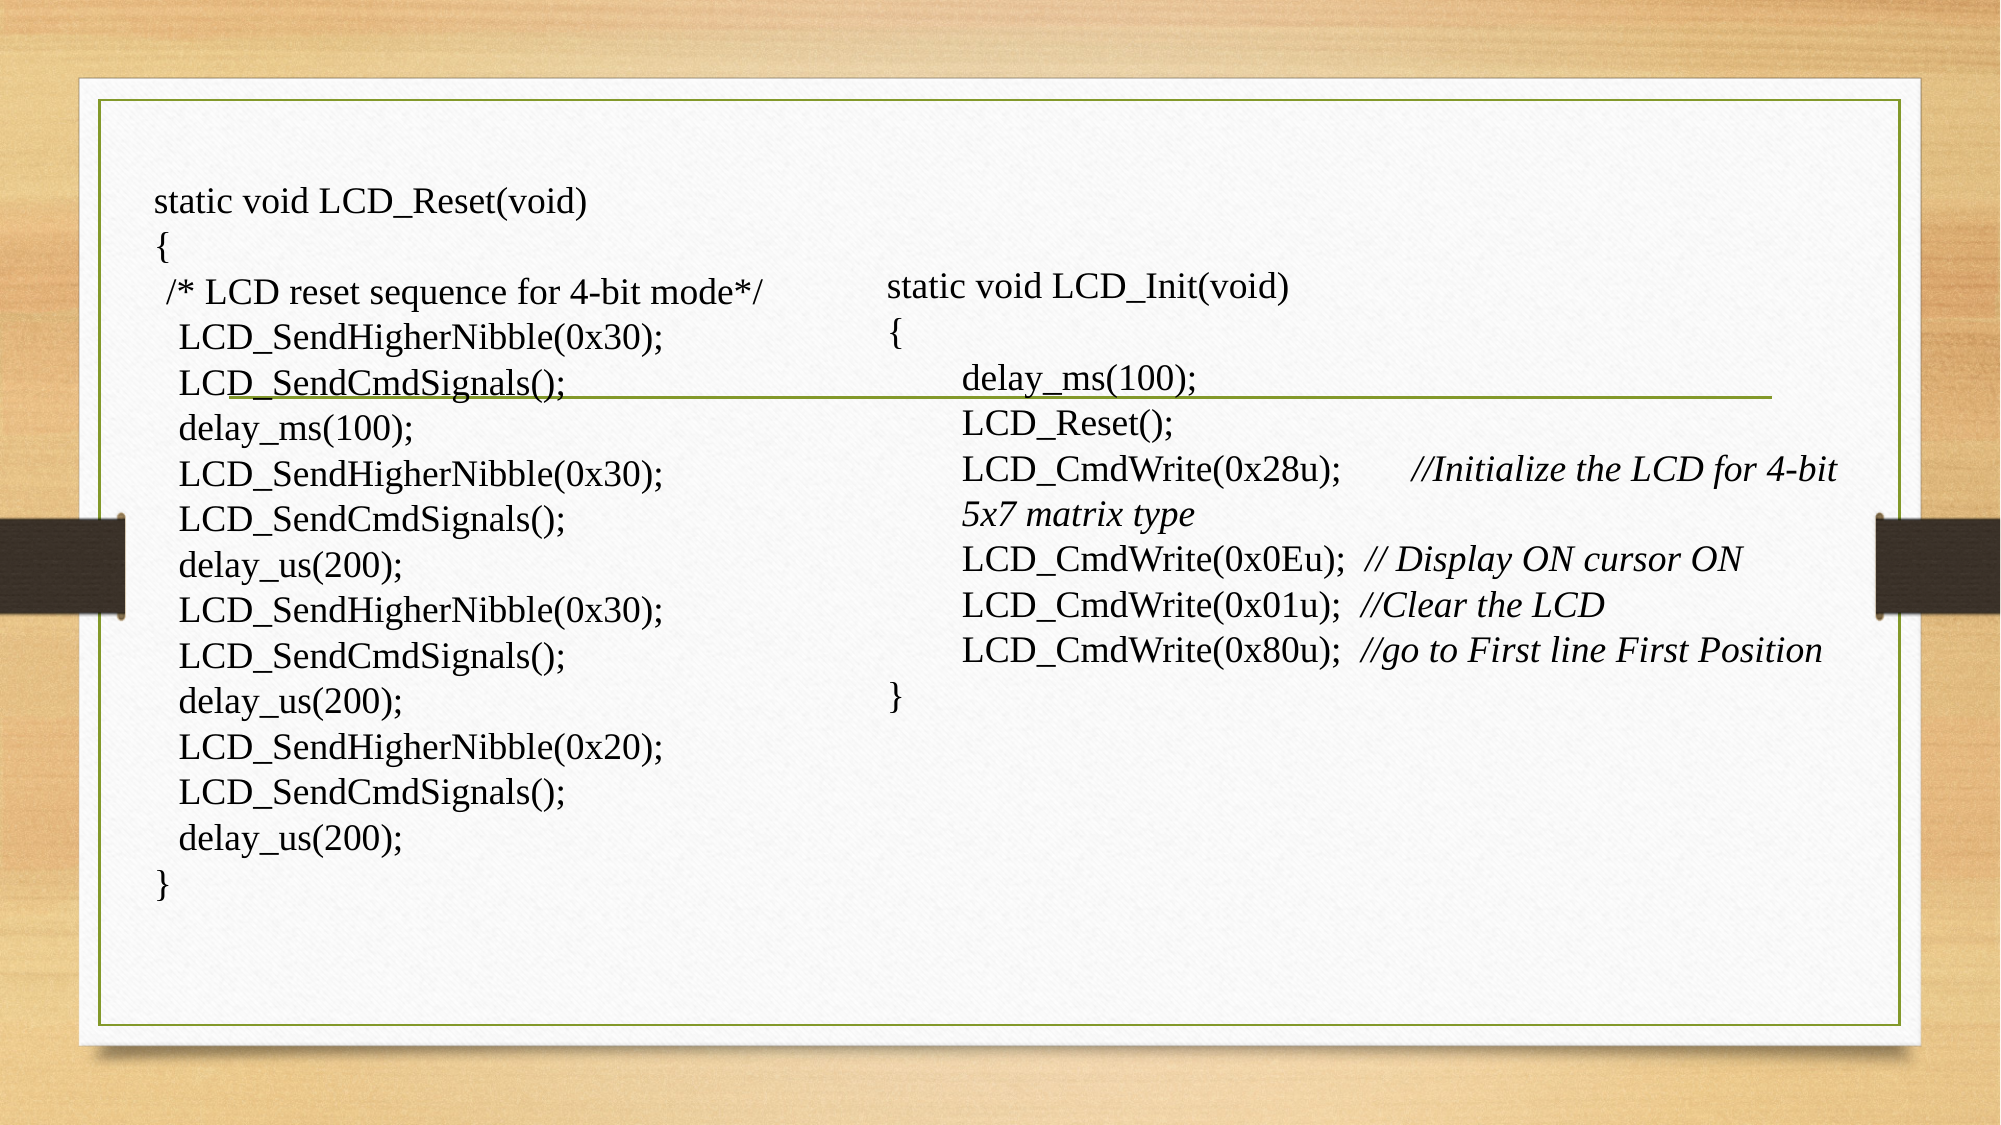

static void LCD_Reset(void)

{

/* LCD reset sequence for 4-bit mode*/

LCD_SendHigherNibble(0x30);

LCD_SendCmdSignals();

delay_ms(100);

LCD_SendHigherNibble(0x30);

LCD_SendCmdSignals();

delay_us(200);

LCD_SendHigherNibble(0x30);

LCD_SendCmdSignals();

delay_us(200);

LCD_SendHigherNibble(0x20);

LCD_SendCmdSignals();

delay_us(200);

}
static void LCD_Init(void)

{

delay_ms(100);

LCD_Reset();

LCD_CmdWrite(0x28u);	//Initialize the LCD for 4-bit 5x7 matrix type

LCD_CmdWrite(0x0Eu);  // Display ON cursor ON

LCD_CmdWrite(0x01u);  //Clear the LCD

LCD_CmdWrite(0x80u);  //go to First line First Position

}